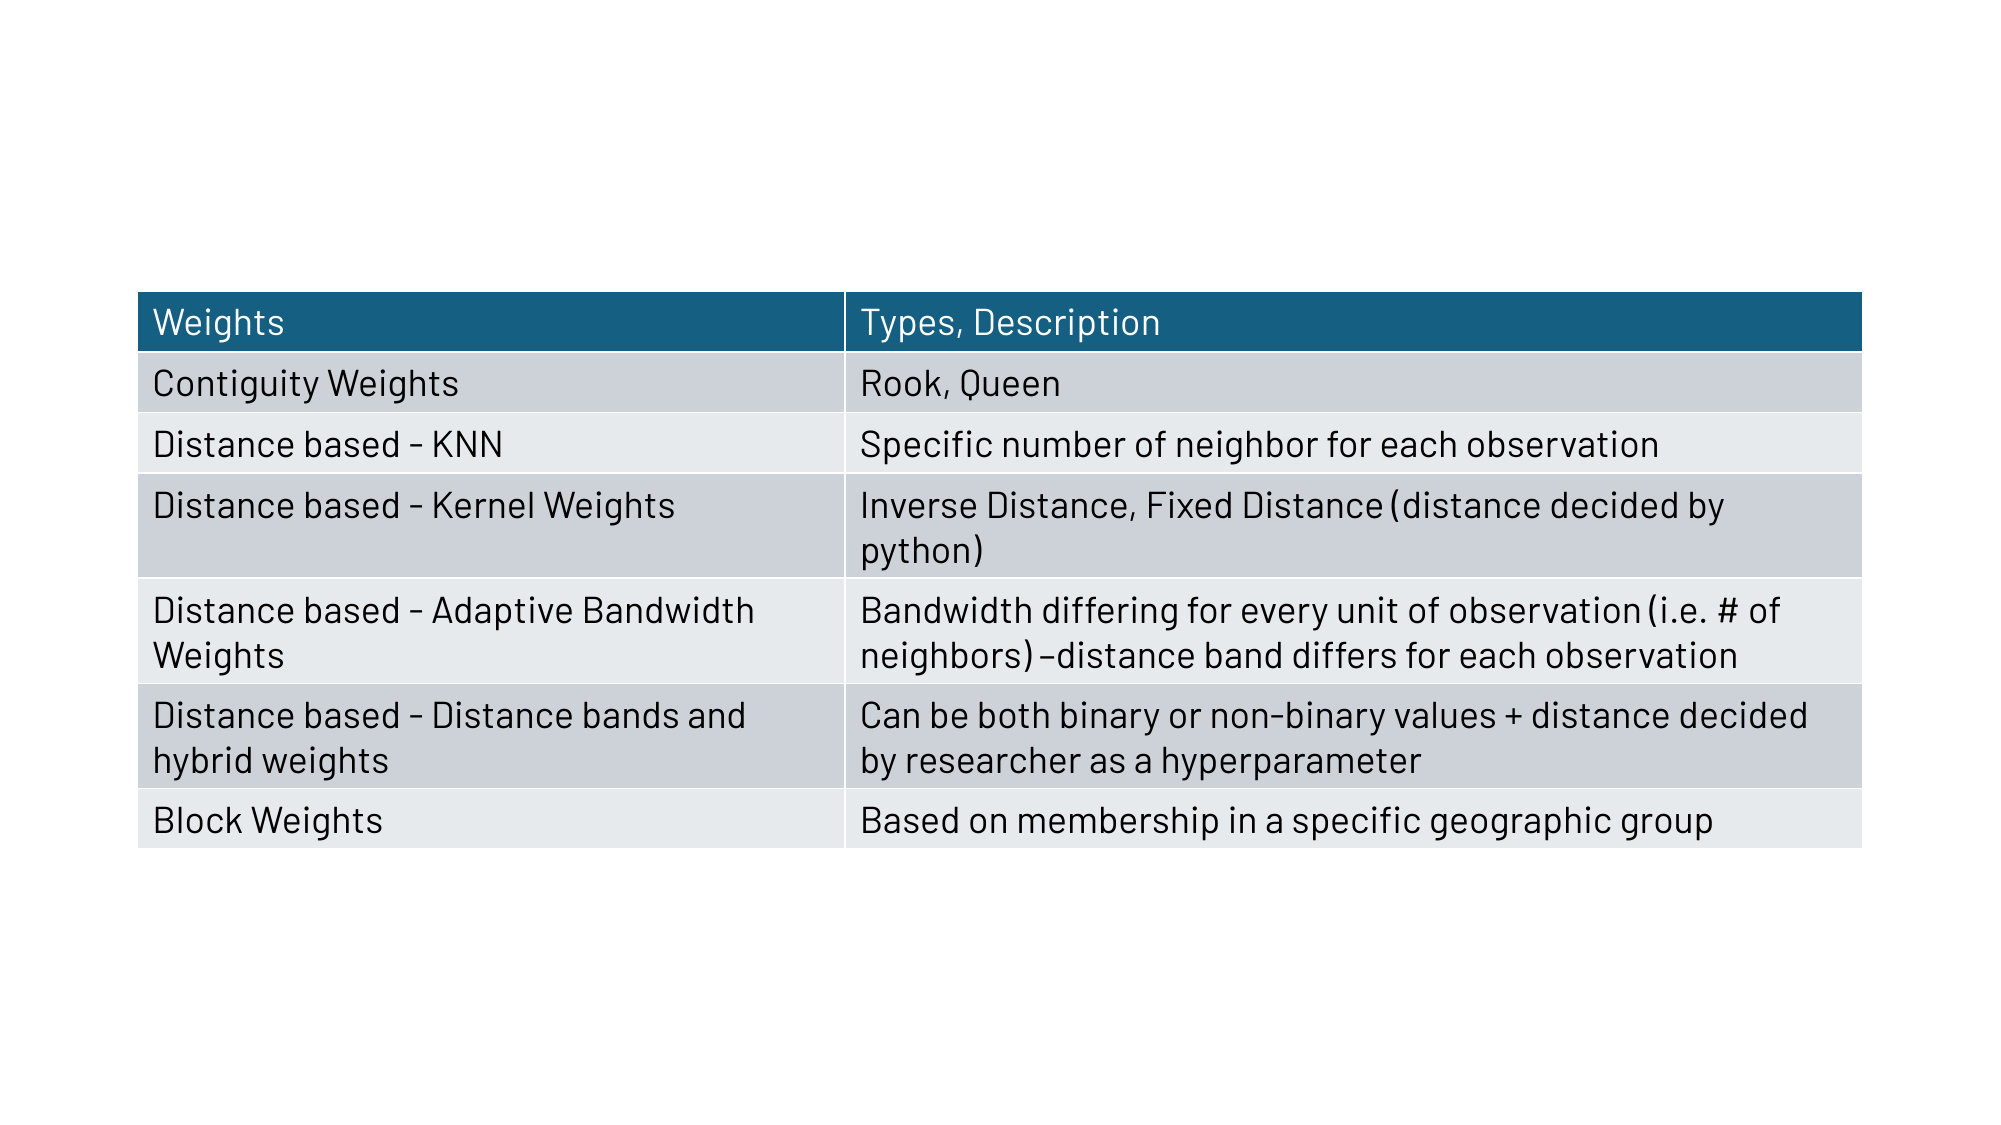

#
| Weights | Types, Description |
| --- | --- |
| Contiguity Weights | Rook, Queen |
| Distance based - KNN | Specific number of neighbor for each observation |
| Distance based - Kernel Weights | Inverse Distance, Fixed Distance (distance decided by python) |
| Distance based - Adaptive Bandwidth Weights | Bandwidth differing for every unit of observation (i.e. # of neighbors) –distance band differs for each observation |
| Distance based - Distance bands and hybrid weights | Can be both binary or non-binary values + distance decided by researcher as a hyperparameter |
| Block Weights | Based on membership in a specific geographic group |